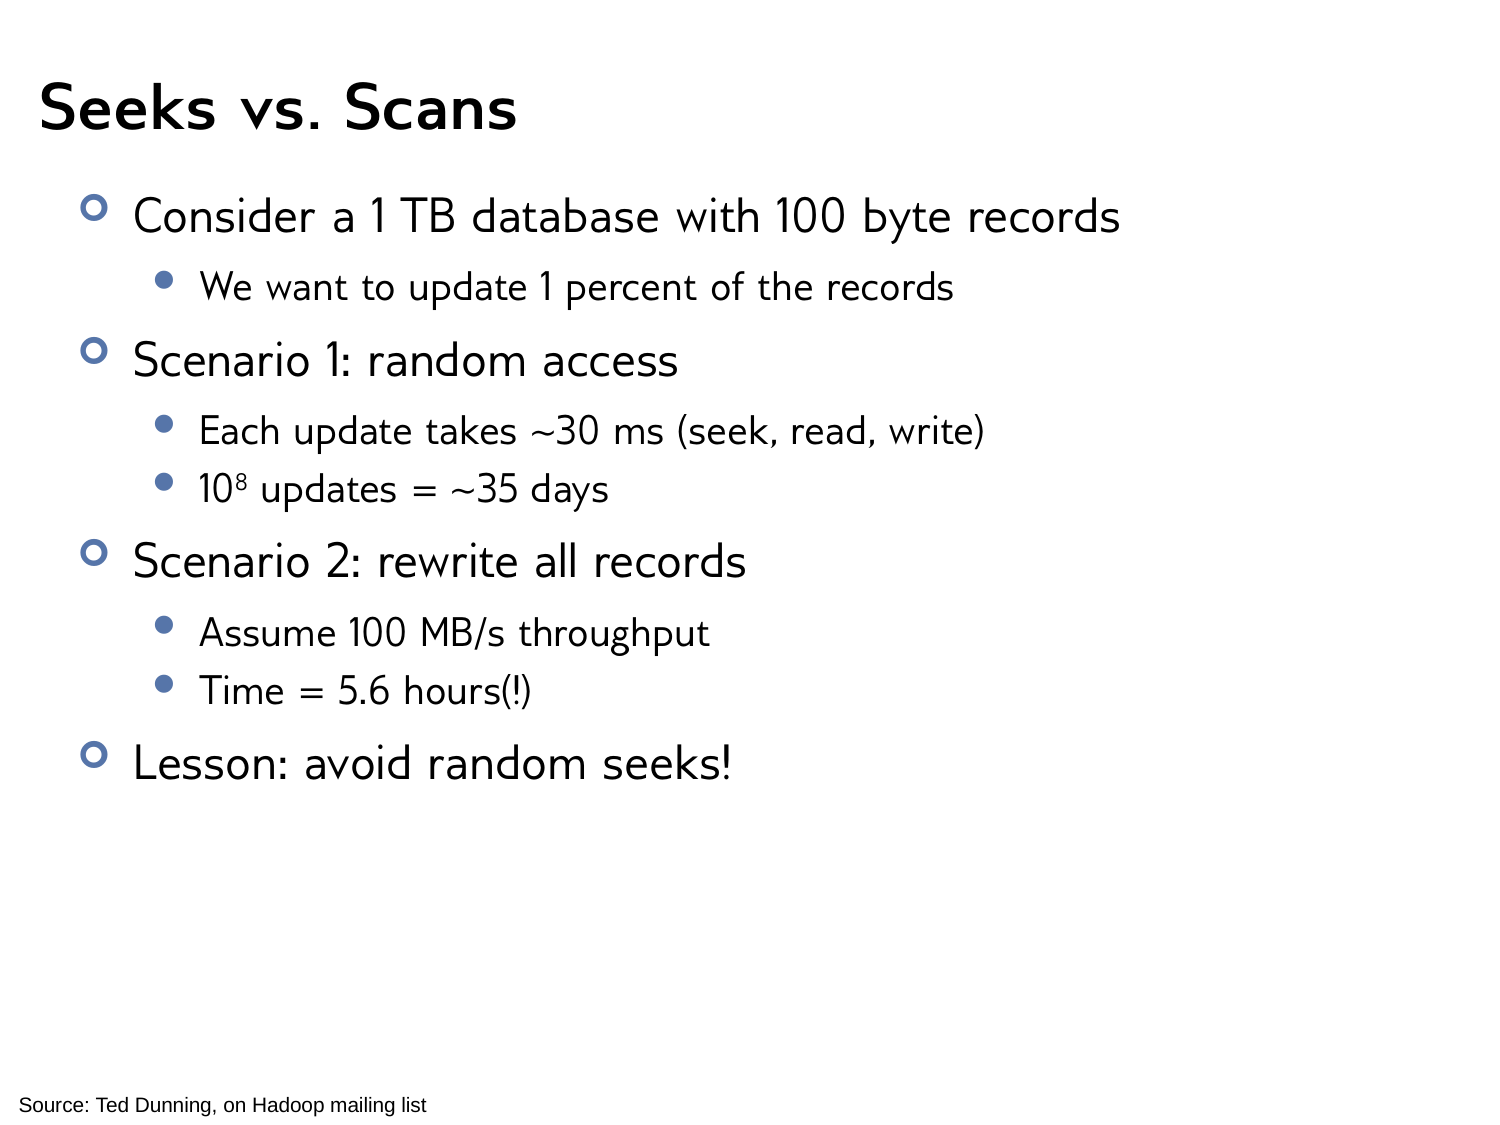

# Seeks vs. Scans
Consider a 1 TB database with 100 byte records
We want to update 1 percent of the records
Scenario 1: random access
Each update takes ~30 ms (seek, read, write)
108 updates = ~35 days
Scenario 2: rewrite all records
Assume 100 MB/s throughput
Time = 5.6 hours(!)
Lesson: avoid random seeks!
Source: Ted Dunning, on Hadoop mailing list